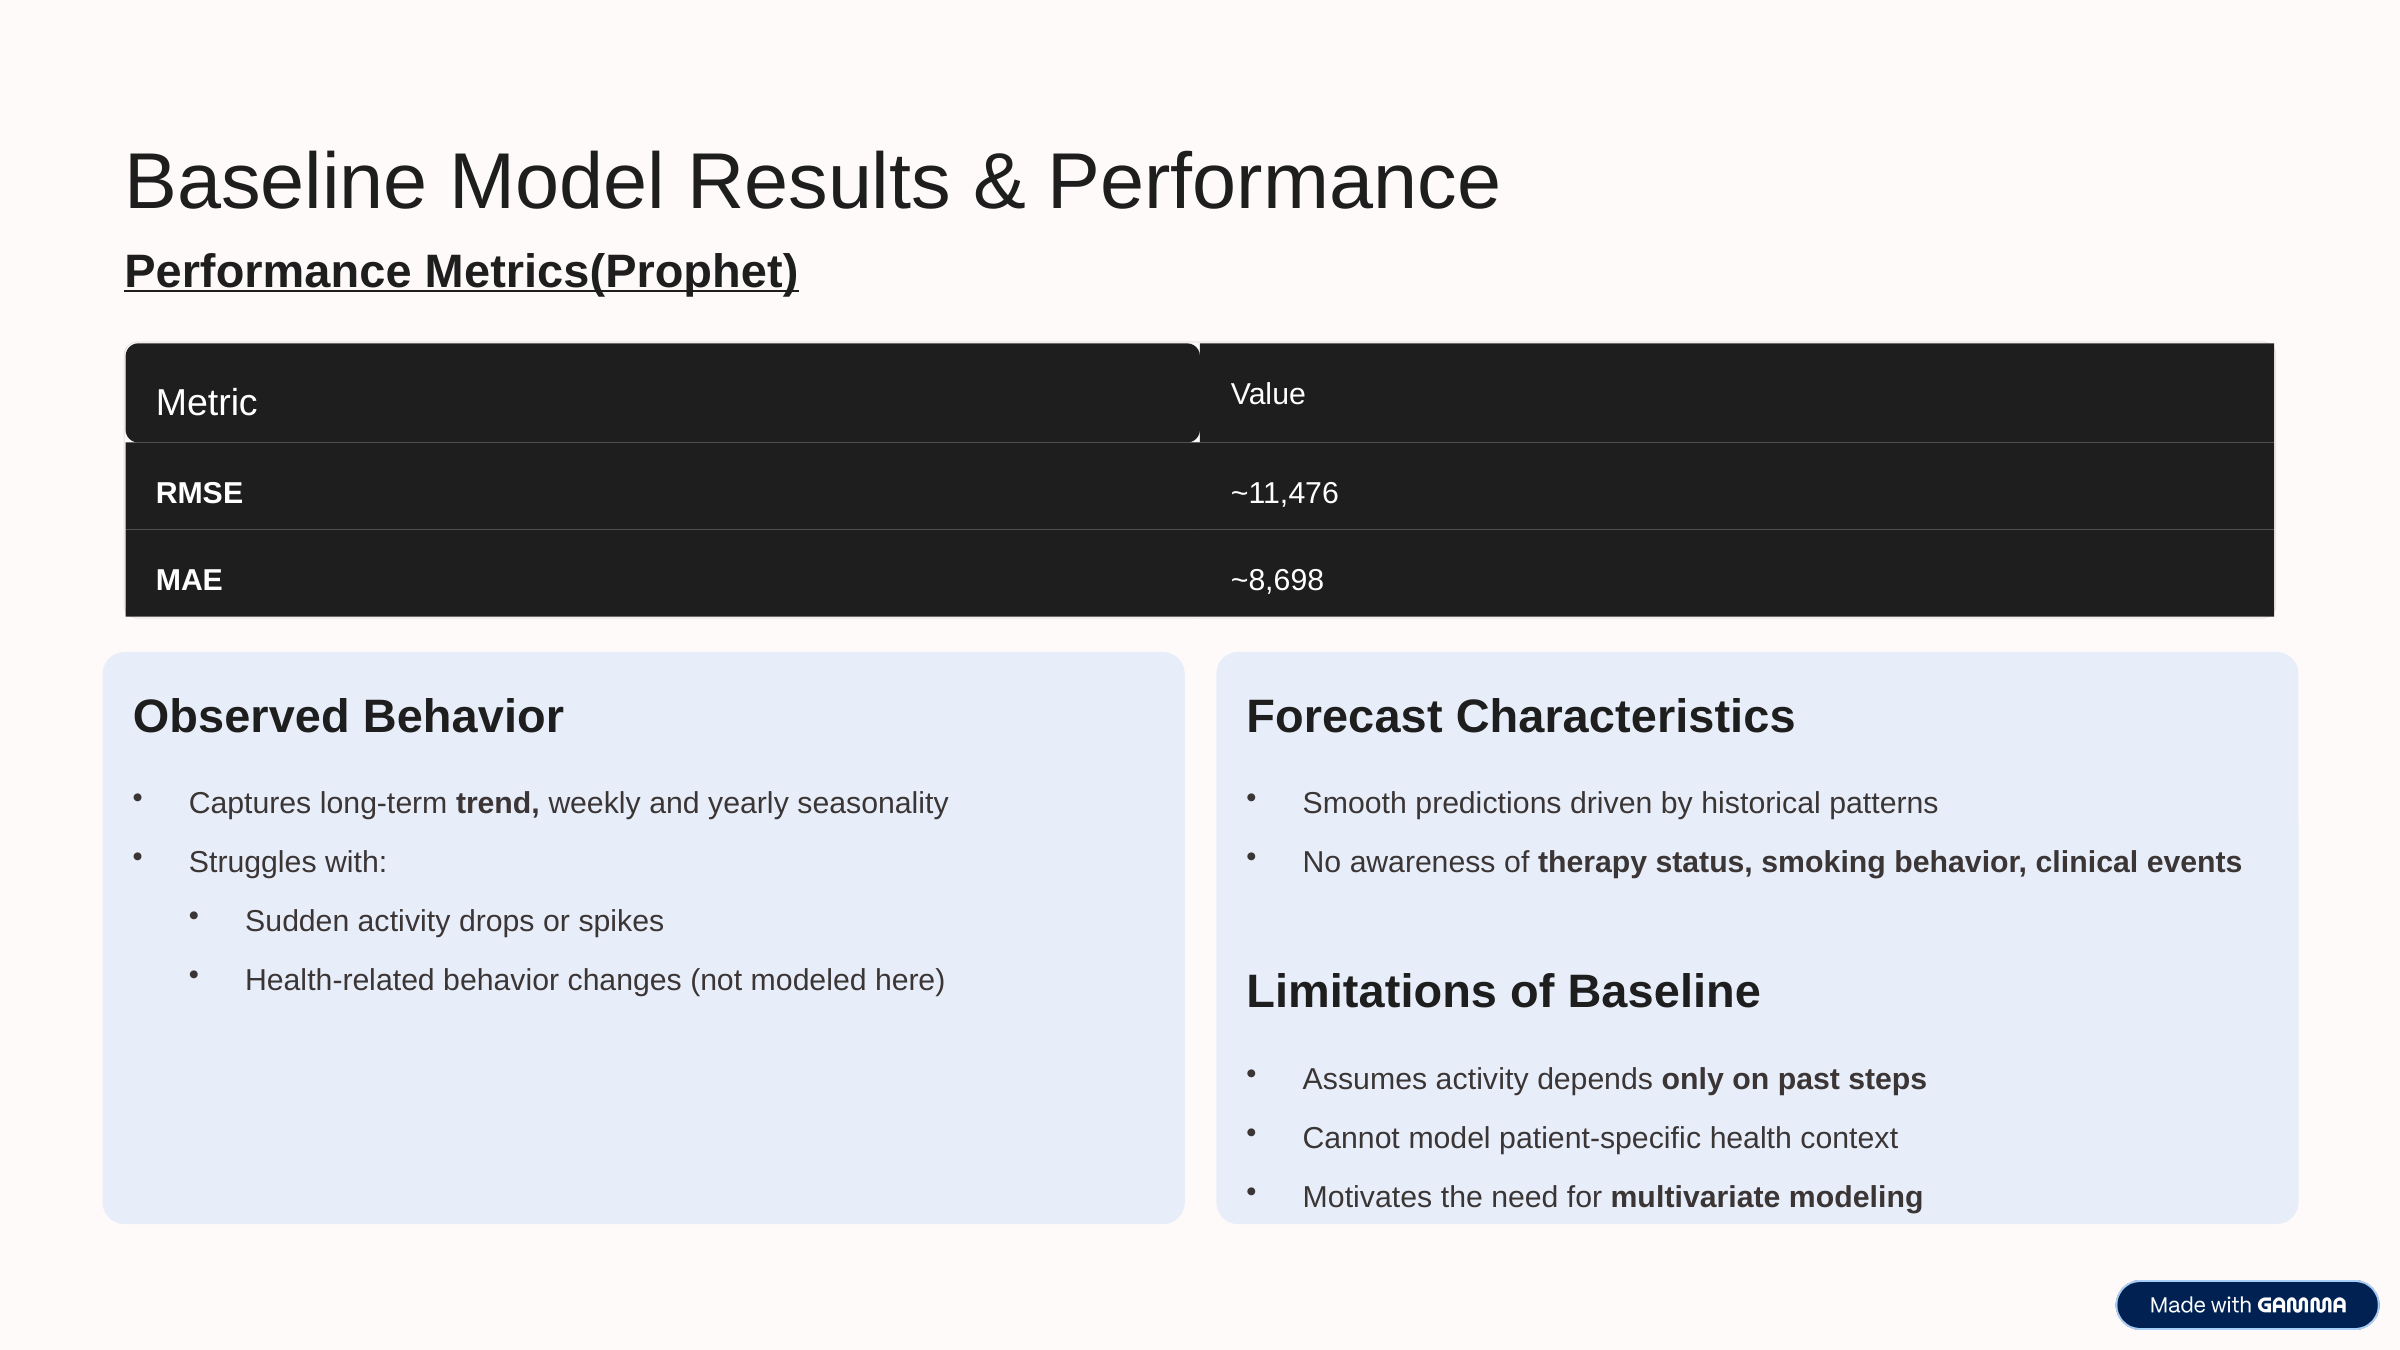

Baseline Model Results & Performance
Performance Metrics(Prophet)

Metric
Value

RMSE
~11,476

MAE
~8,698

Observed Behavior
Forecast Characteristics
Captures long-term trend, weekly and yearly seasonality
Smooth predictions driven by historical patterns
Struggles with:
No awareness of therapy status, smoking behavior, clinical events
Sudden activity drops or spikes
Health-related behavior changes (not modeled here)
Limitations of Baseline
Assumes activity depends only on past steps
Cannot model patient-specific health context
Motivates the need for multivariate modeling